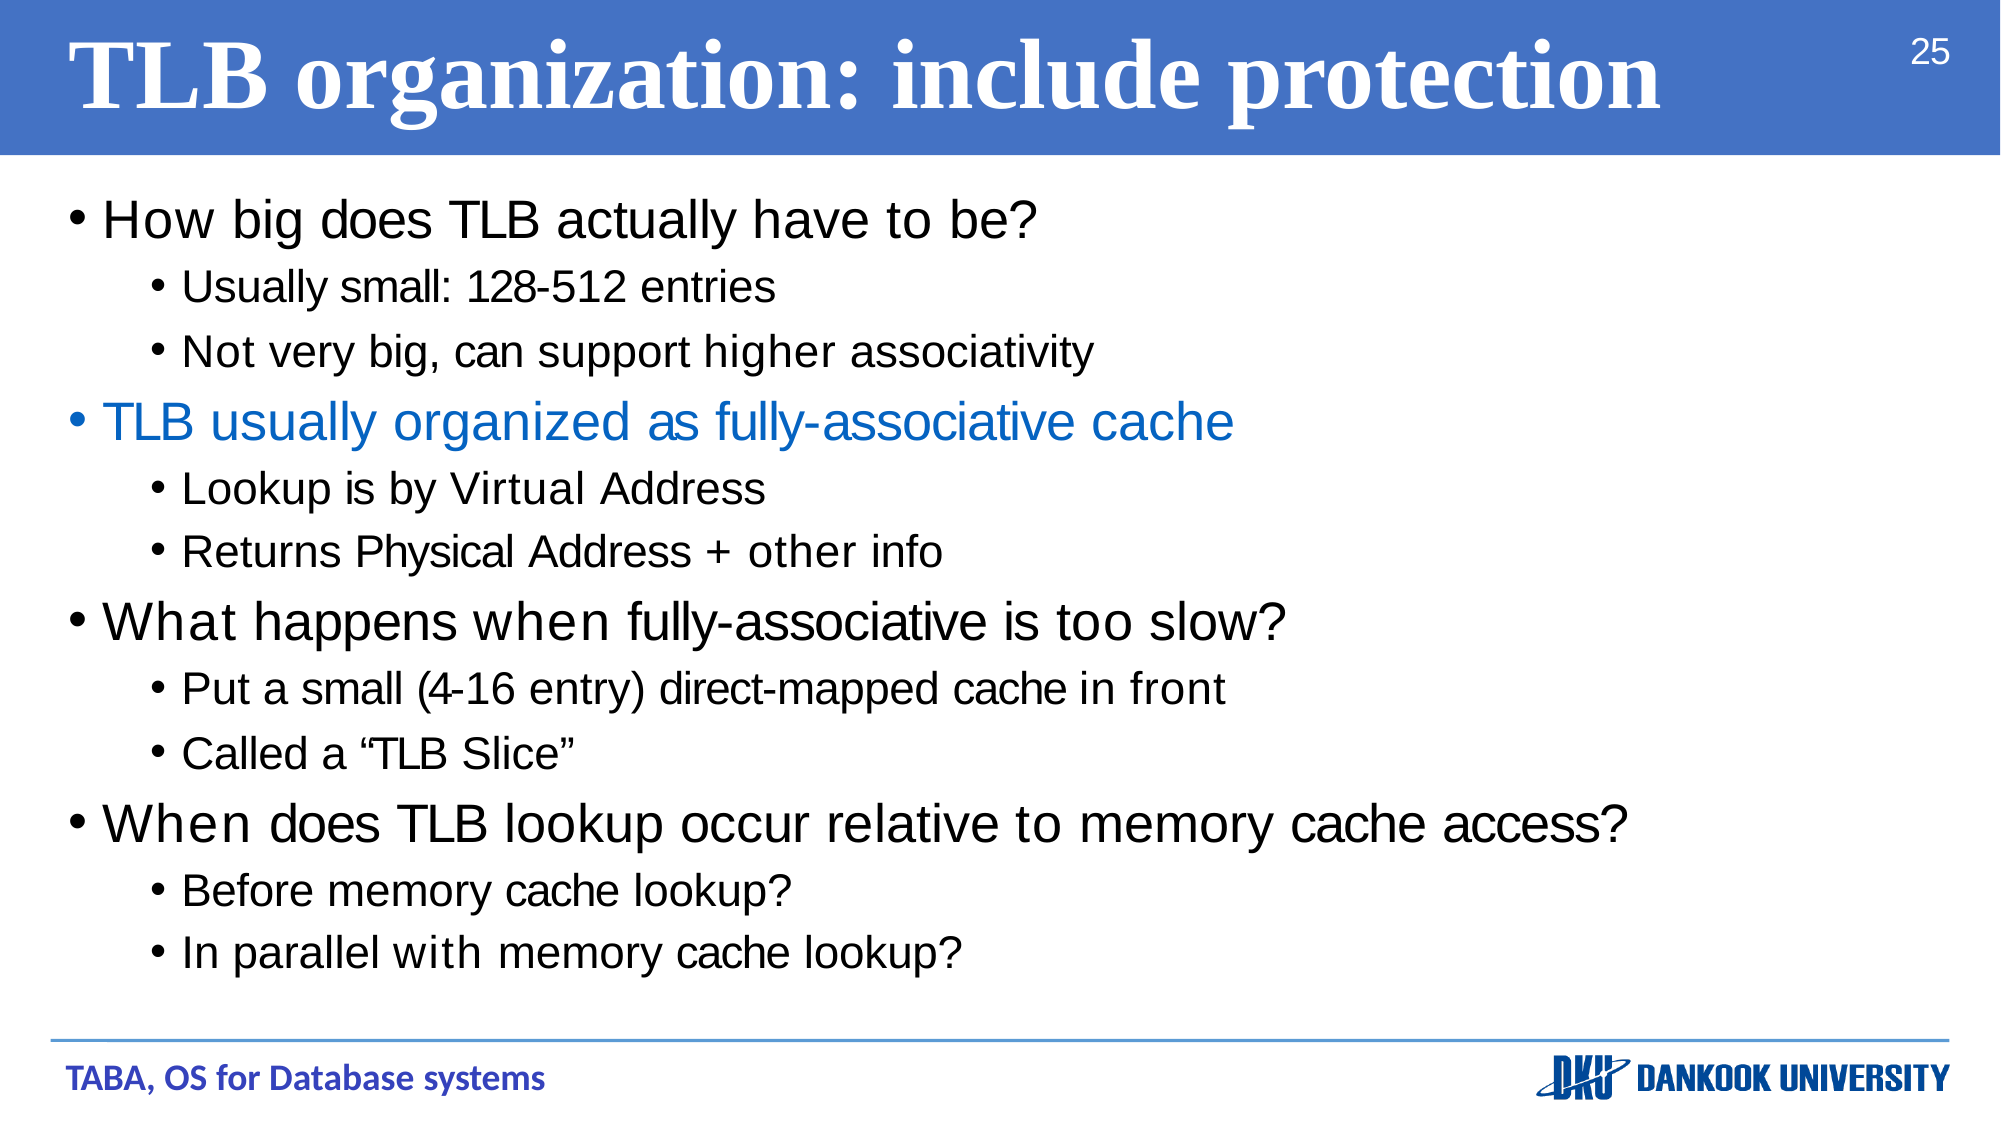

# TLB organization: include protection
25
How big does TLB actually have to be?
Usually small: 128-512 entries
Not very big, can support higher associativity
TLB usually organized as fully-associative cache
Lookup is by Virtual Address
Returns Physical Address + other info
What happens when fully-associative is too slow?
Put a small (4-16 entry) direct-mapped cache in front
Called a “TLB Slice”
When does TLB lookup occur relative to memory cache access?
Before memory cache lookup?
In parallel with memory cache lookup?
TABA, OS for Database systems